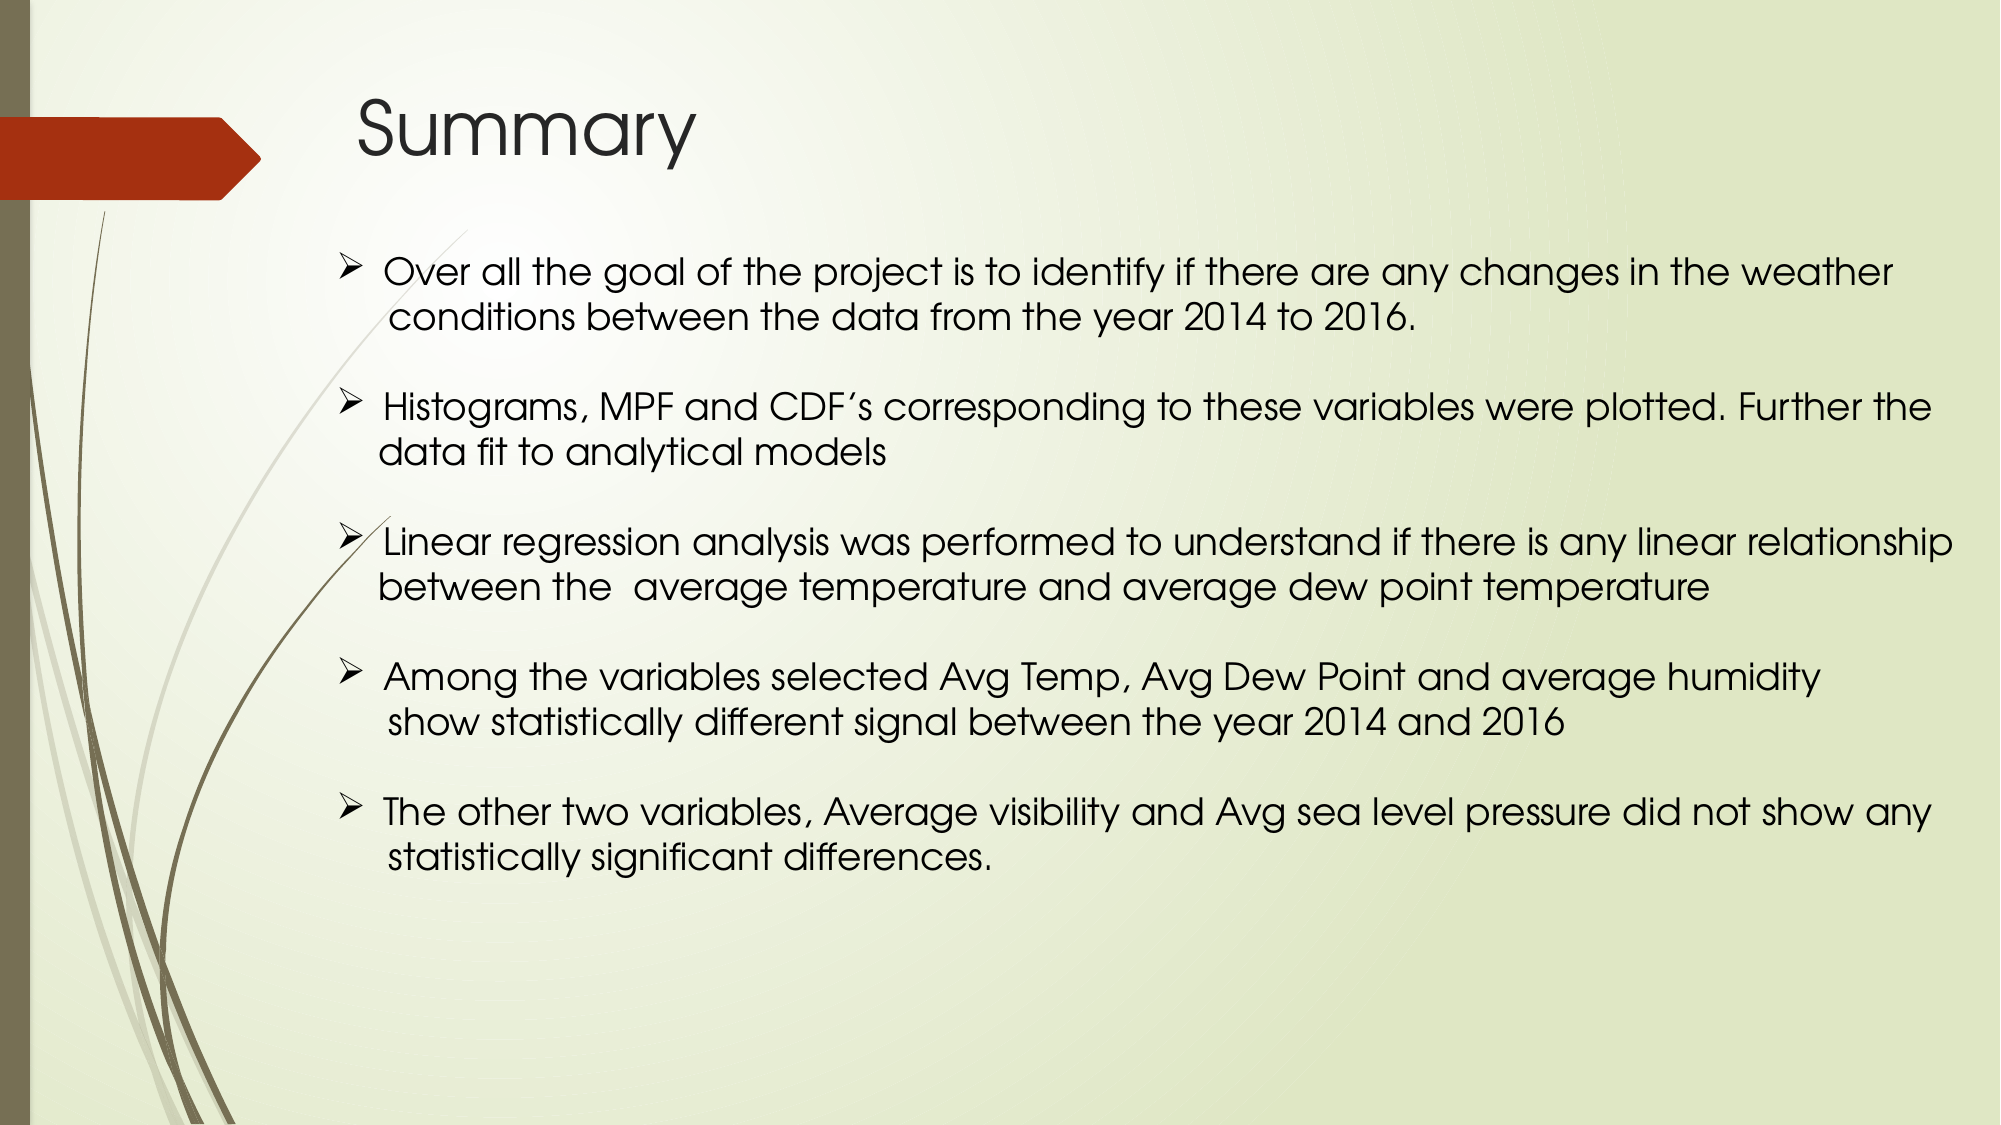

# Summary
Over all the goal of the project is to identify if there are any changes in the weather
     conditions between the data from the year 2014 to 2016.

Histograms, MPF and CDF’s corresponding to these variables were plotted. Further the
    data fit to analytical models

Linear regression analysis was performed to understand if there is any linear relationship
    between the  average temperature and average dew point temperature

Among the variables selected Avg Temp, Avg Dew Point and average humidity
     show statistically different signal between the year 2014 and 2016

The other two variables, Average visibility and Avg sea level pressure did not show any
     statistically significant differences.